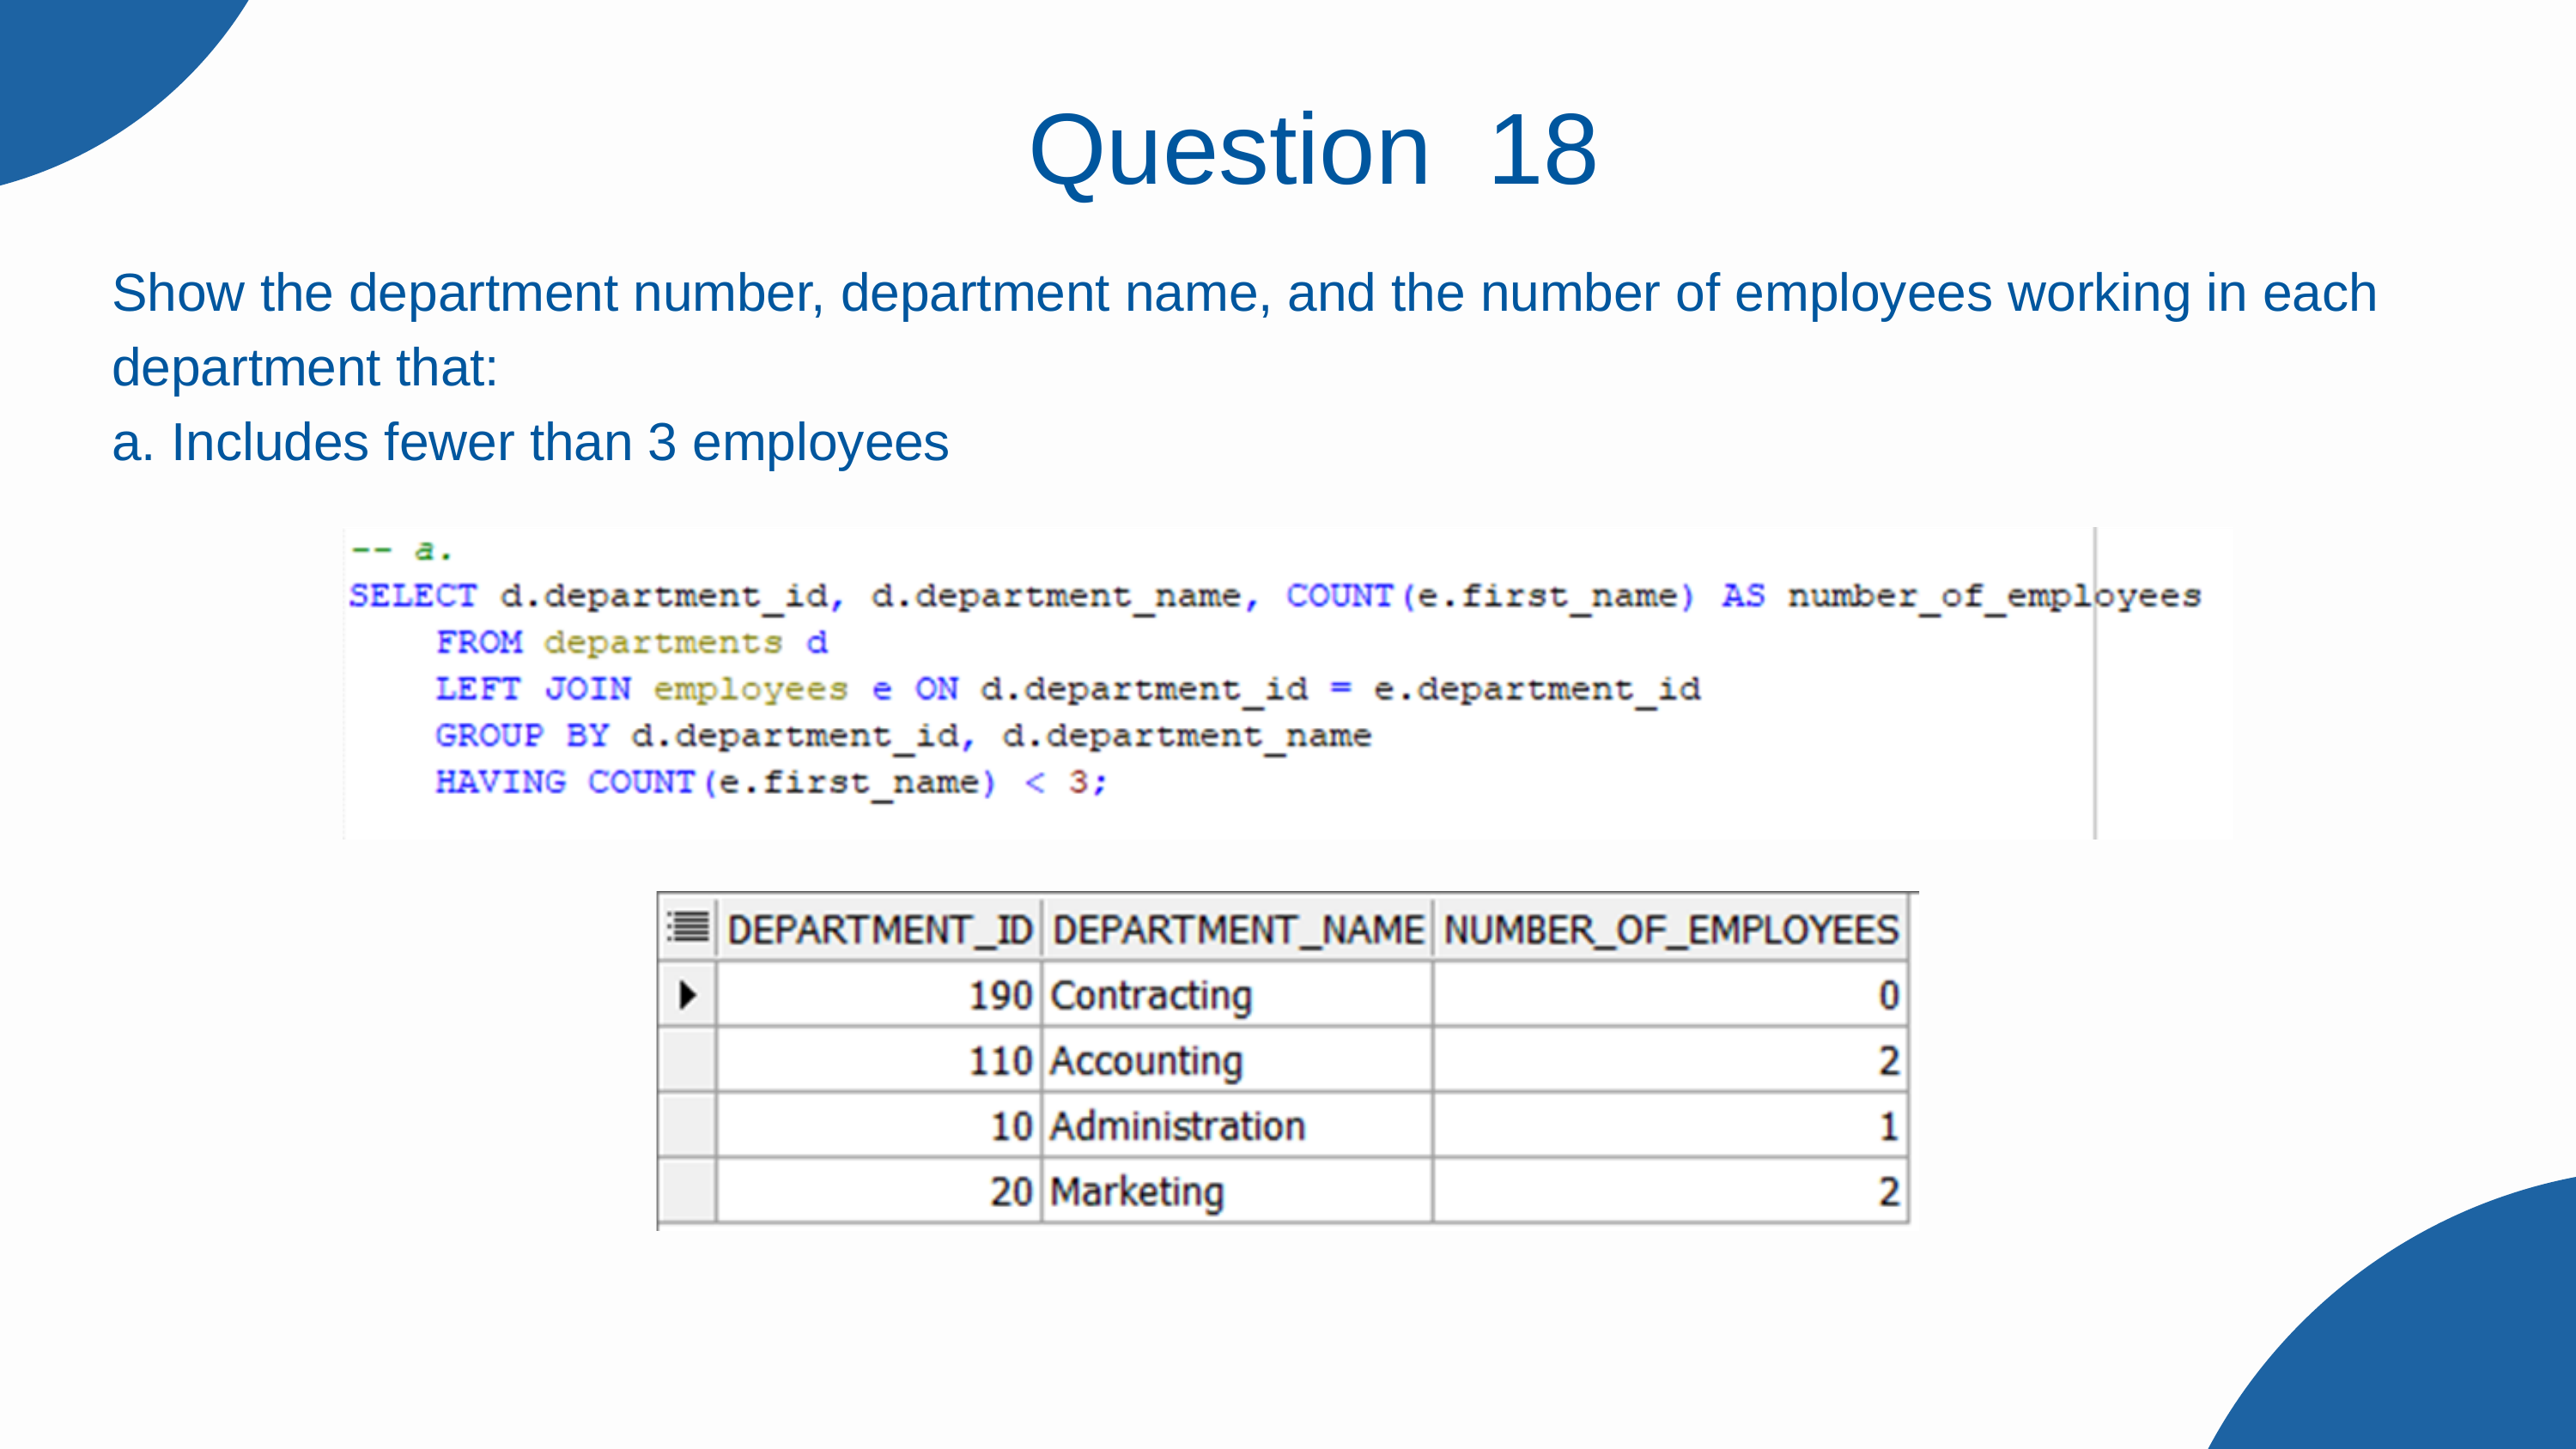

Question  18
Show the department number, department name, and the number of employees working in each department that:
a. Includes fewer than 3 employees